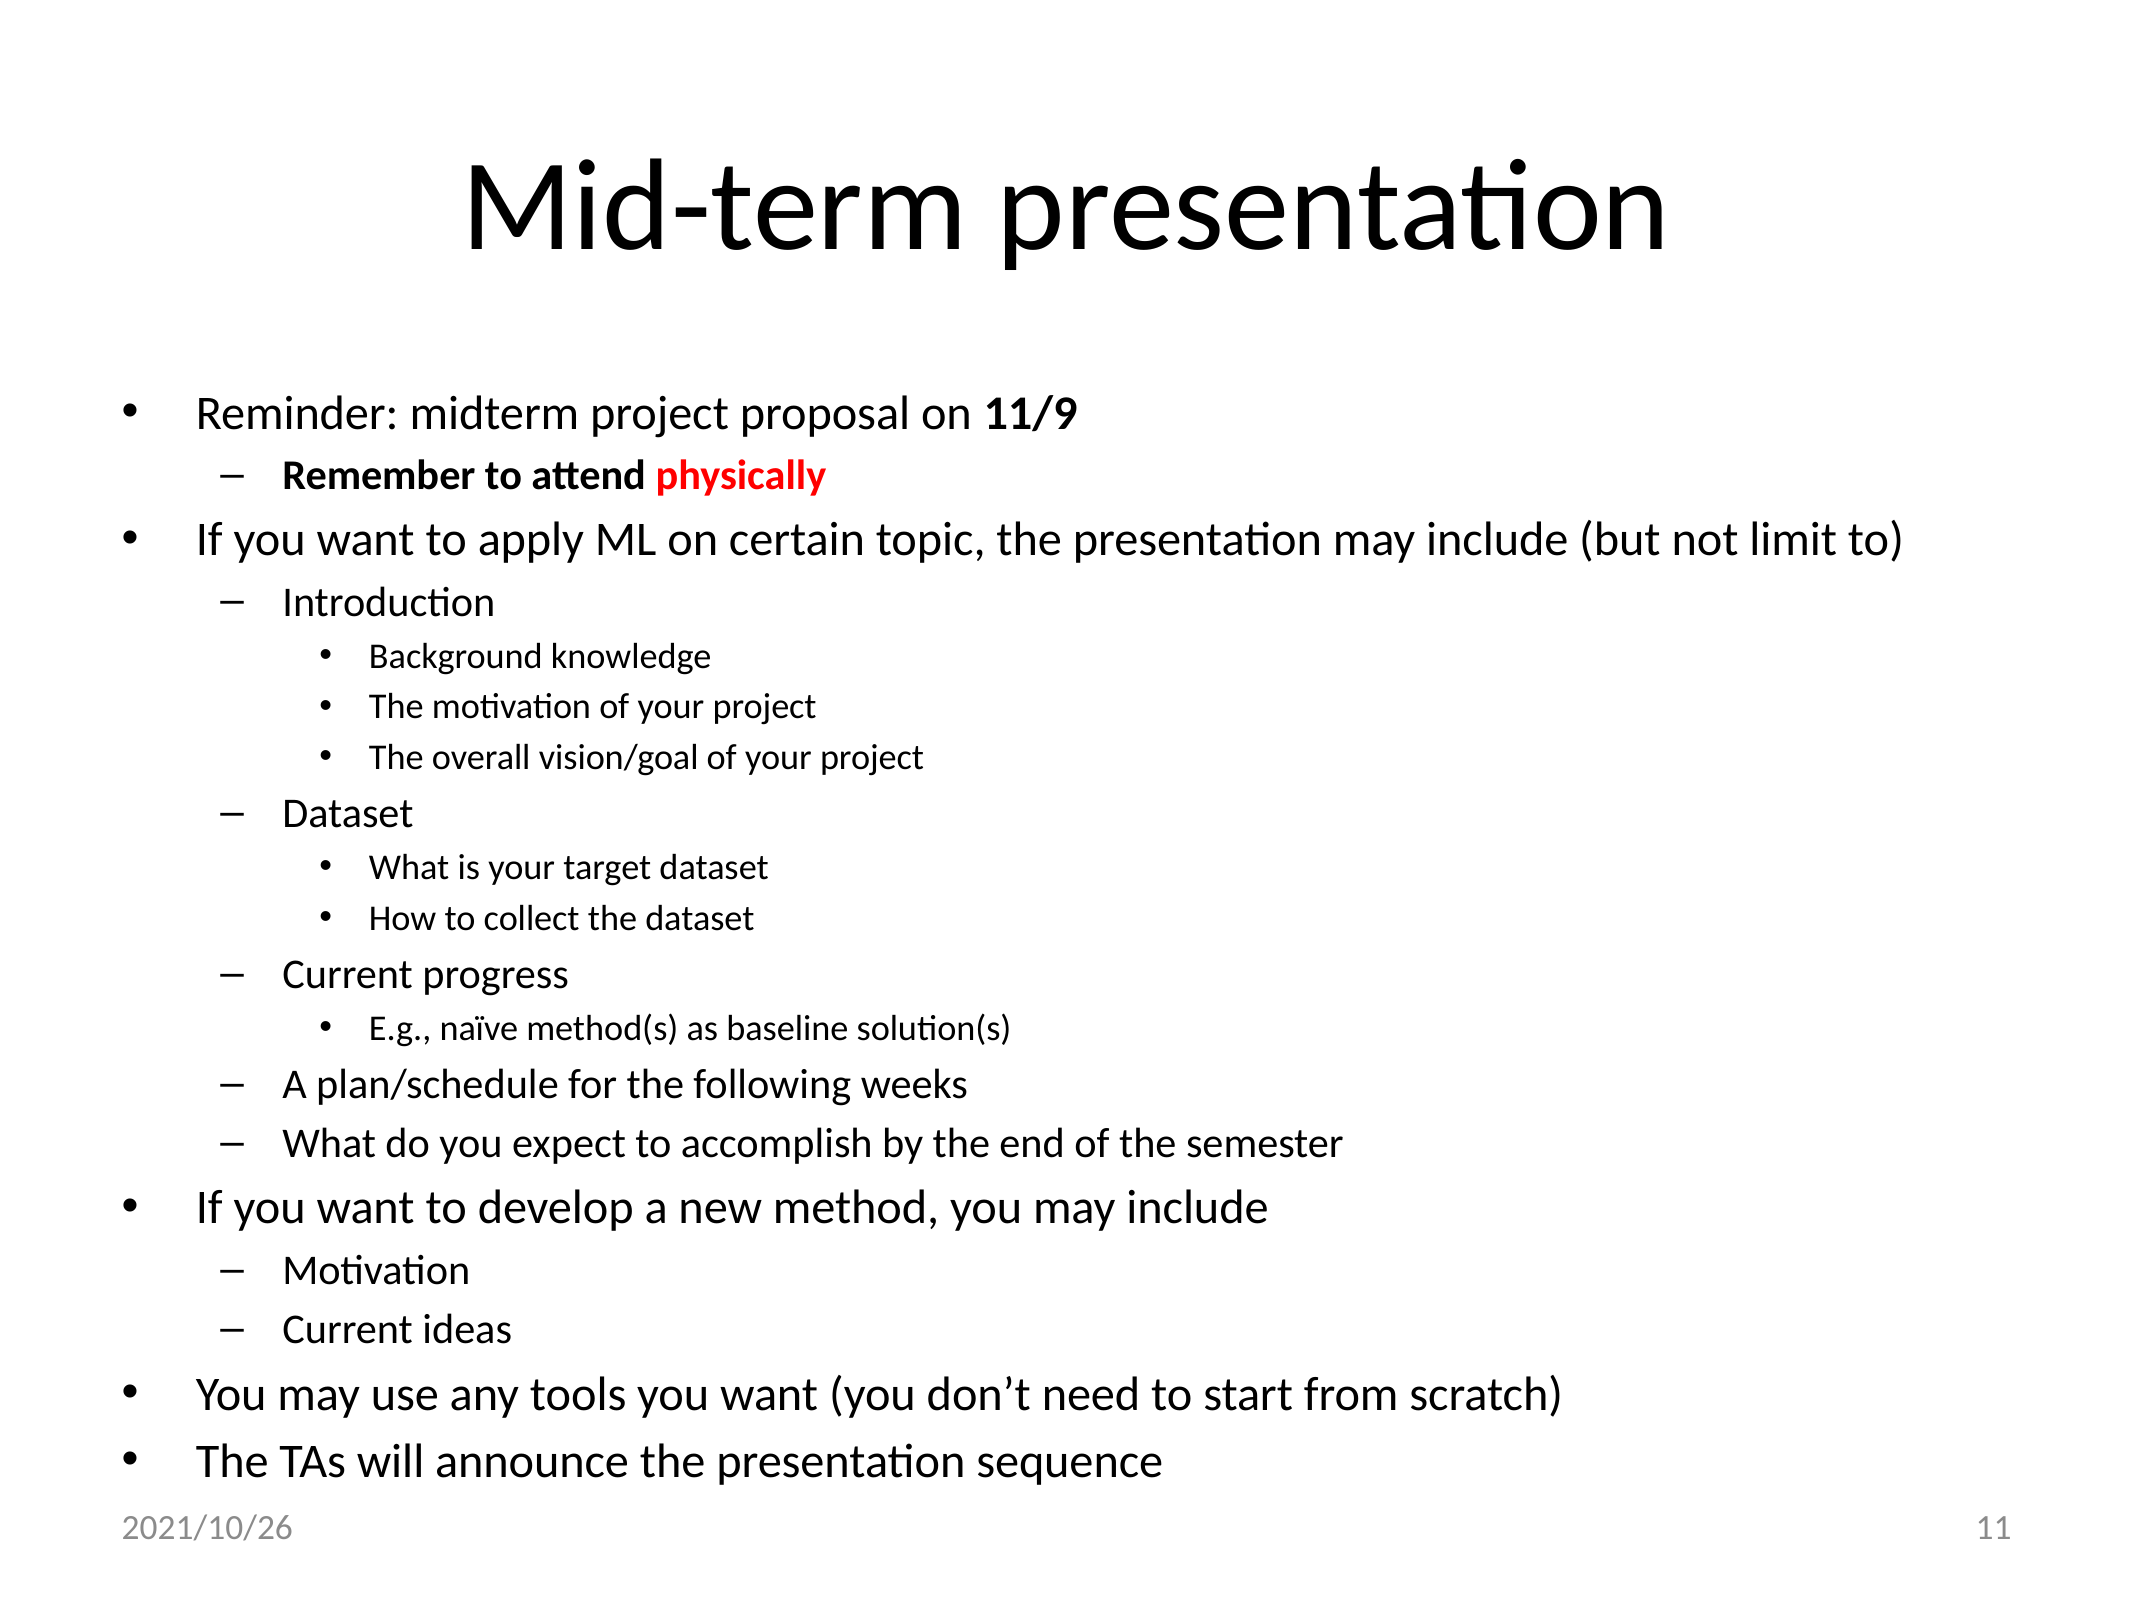

# Mid-term presentation
Reminder: midterm project proposal on 11/9
Remember to attend physically
If you want to apply ML on certain topic, the presentation may include (but not limit to)
Introduction
Background knowledge
The motivation of your project
The overall vision/goal of your project
Dataset
What is your target dataset
How to collect the dataset
Current progress
E.g., naïve method(s) as baseline solution(s)
A plan/schedule for the following weeks
What do you expect to accomplish by the end of the semester
If you want to develop a new method, you may include
Motivation
Current ideas
You may use any tools you want (you don’t need to start from scratch)
The TAs will announce the presentation sequence
2021/10/26
11